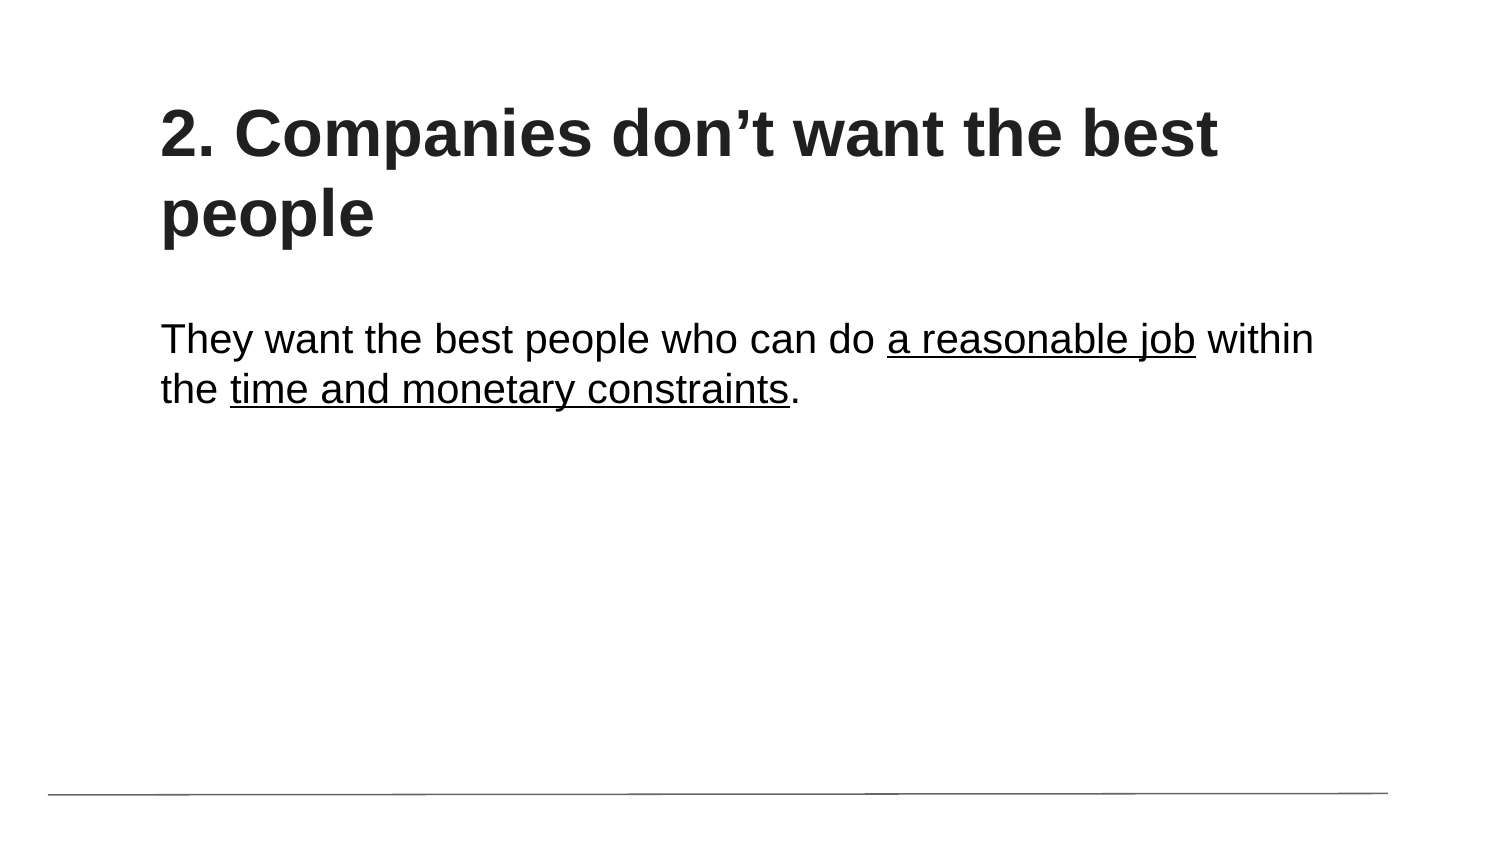

2. Companies don’t want the best people
They want the best people who can do a reasonable job within the time and monetary constraints.